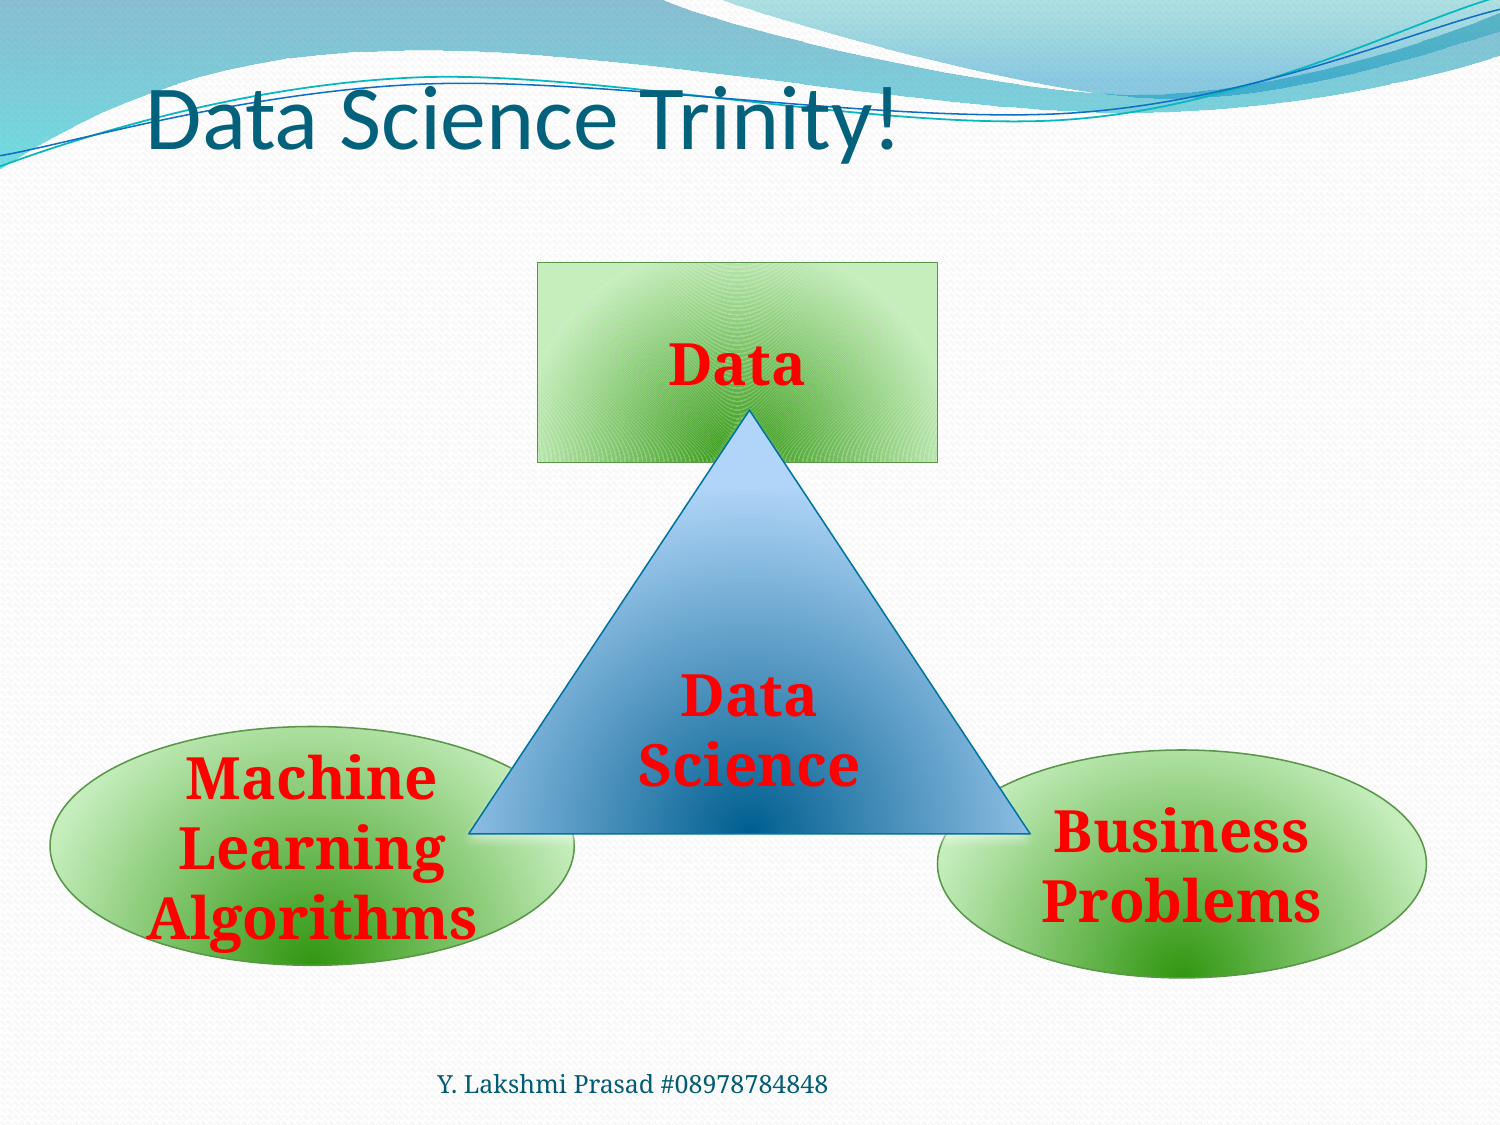

# Data Science Trinity!
Data
Data Science
Machine Learning
Algorithms
Business Problems
Y. Lakshmi Prasad #08978784848